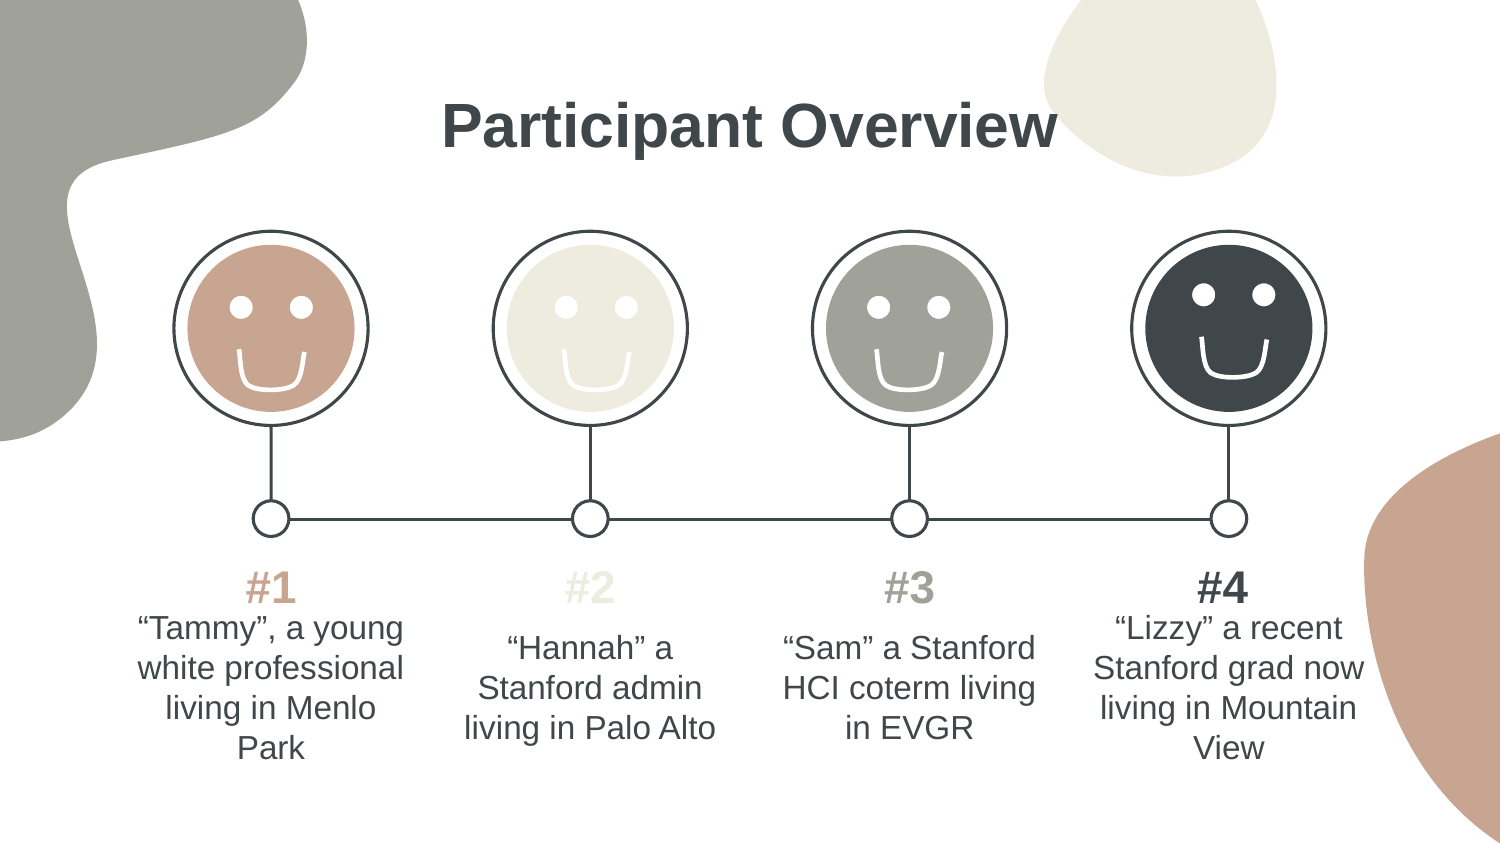

# Participant Overview

#1
#2
#3
#4
“Tammy”, a young white professional living in Menlo Park
“Hannah” a Stanford admin living in Palo Alto
“Sam” a Stanford HCI coterm living in EVGR
“Lizzy” a recent Stanford grad now living in Mountain View